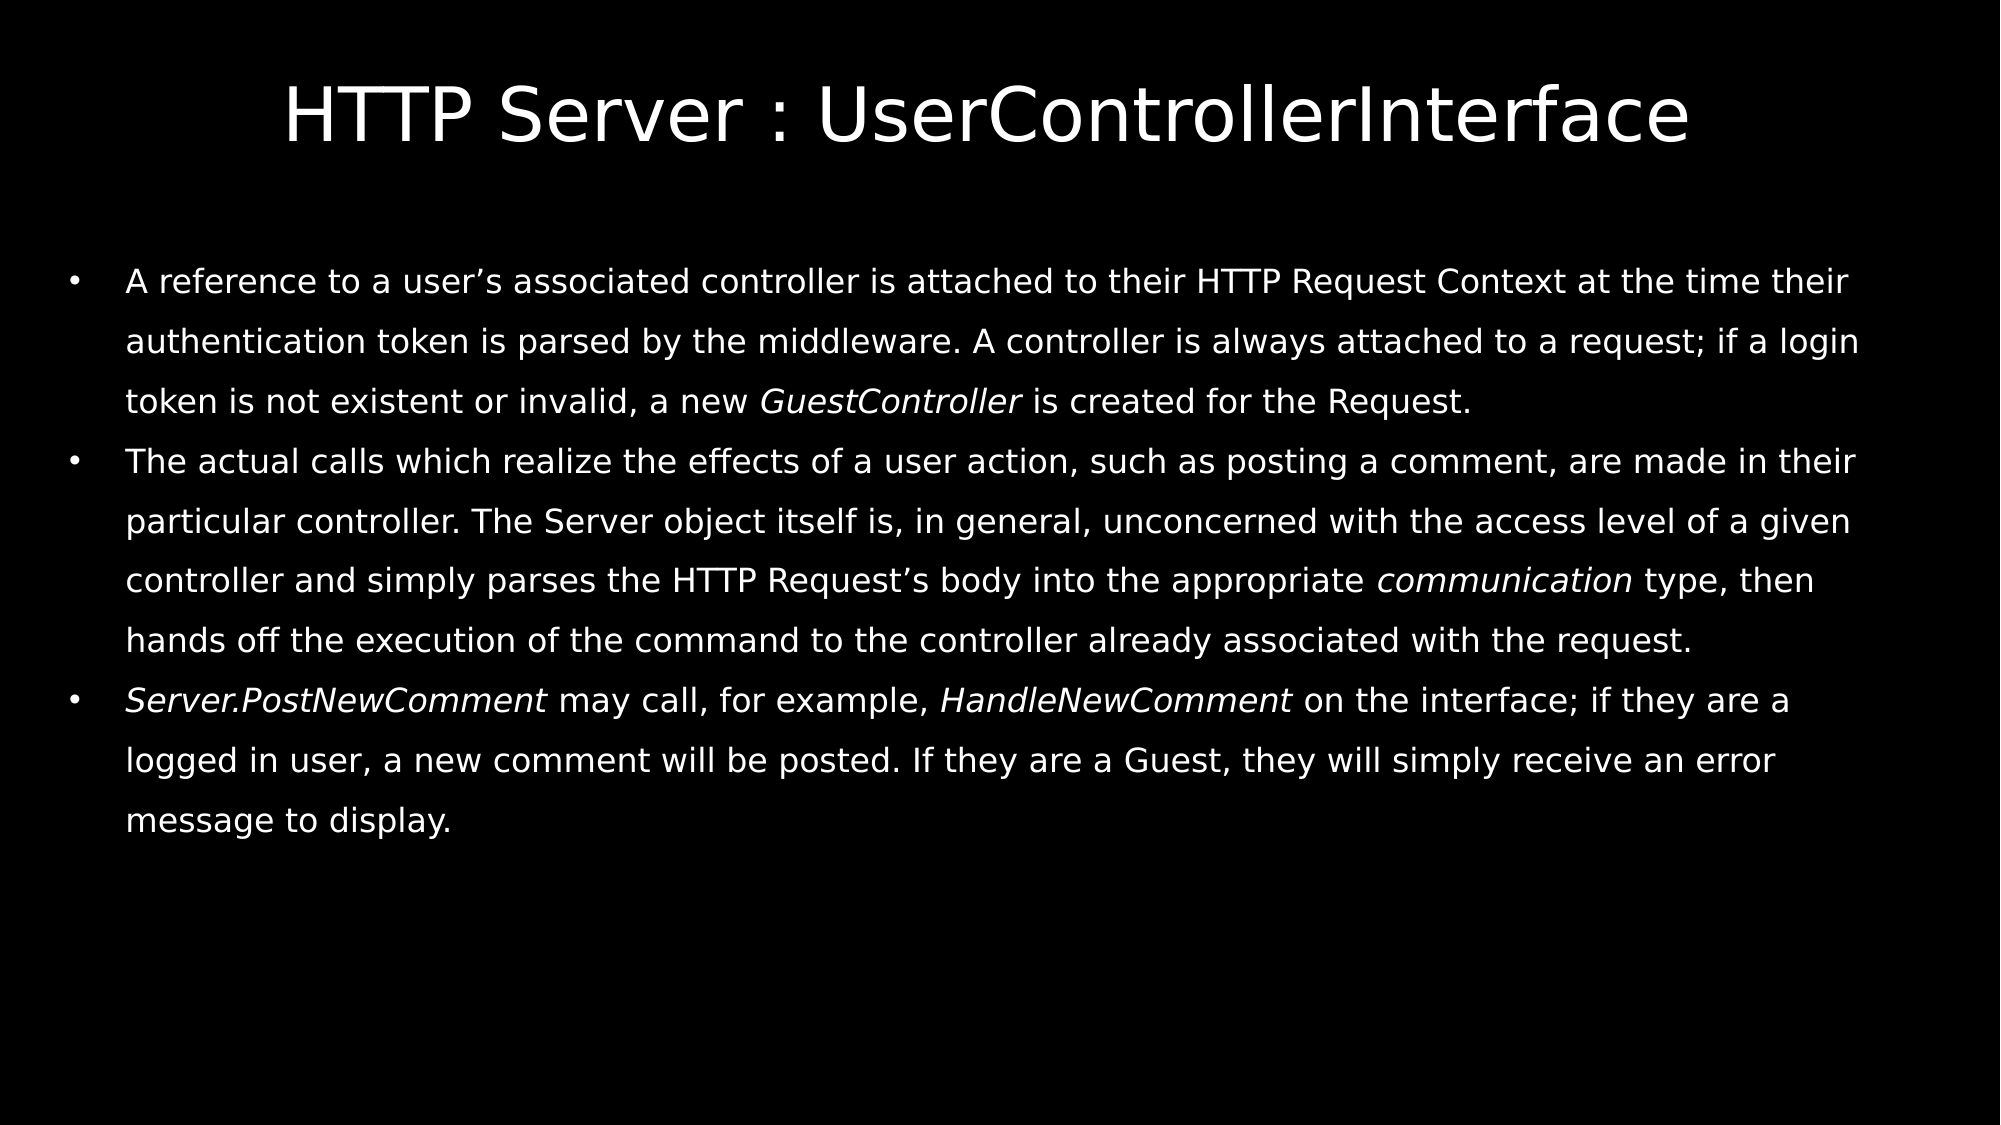

HTTP Server : UserControllerInterface
A reference to a user’s associated controller is attached to their HTTP Request Context at the time their authentication token is parsed by the middleware. A controller is always attached to a request; if a login token is not existent or invalid, a new GuestController is created for the Request.
The actual calls which realize the effects of a user action, such as posting a comment, are made in their particular controller. The Server object itself is, in general, unconcerned with the access level of a given controller and simply parses the HTTP Request’s body into the appropriate communication type, then hands off the execution of the command to the controller already associated with the request.
Server.PostNewComment may call, for example, HandleNewComment on the interface; if they are a logged in user, a new comment will be posted. If they are a Guest, they will simply receive an error message to display.